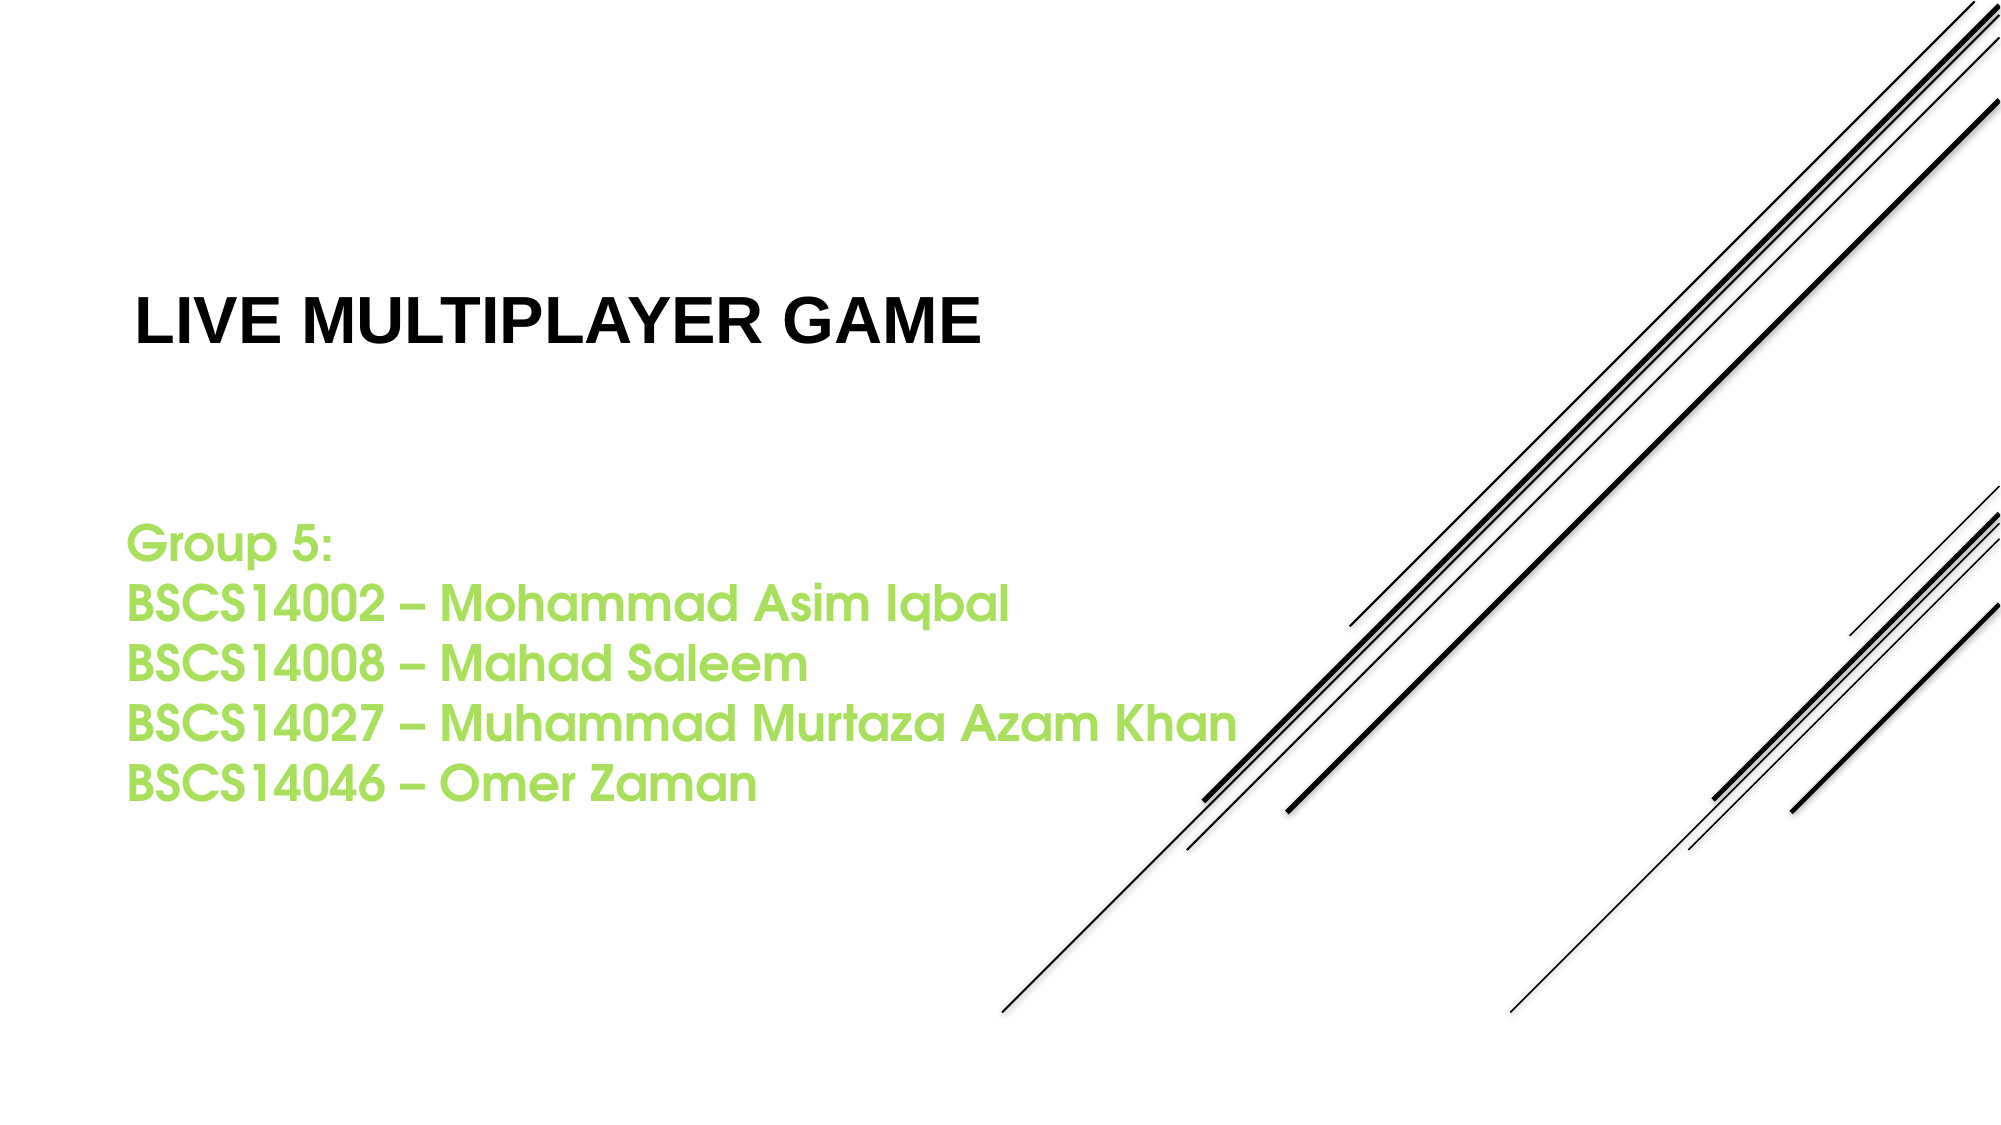

LIVE MULTIPLAYER GAME
Group 5:
BSCS14002 – Mohammad Asim Iqbal
BSCS14008 – Mahad Saleem
BSCS14027 – Muhammad Murtaza Azam Khan
BSCS14046 – Omer Zaman